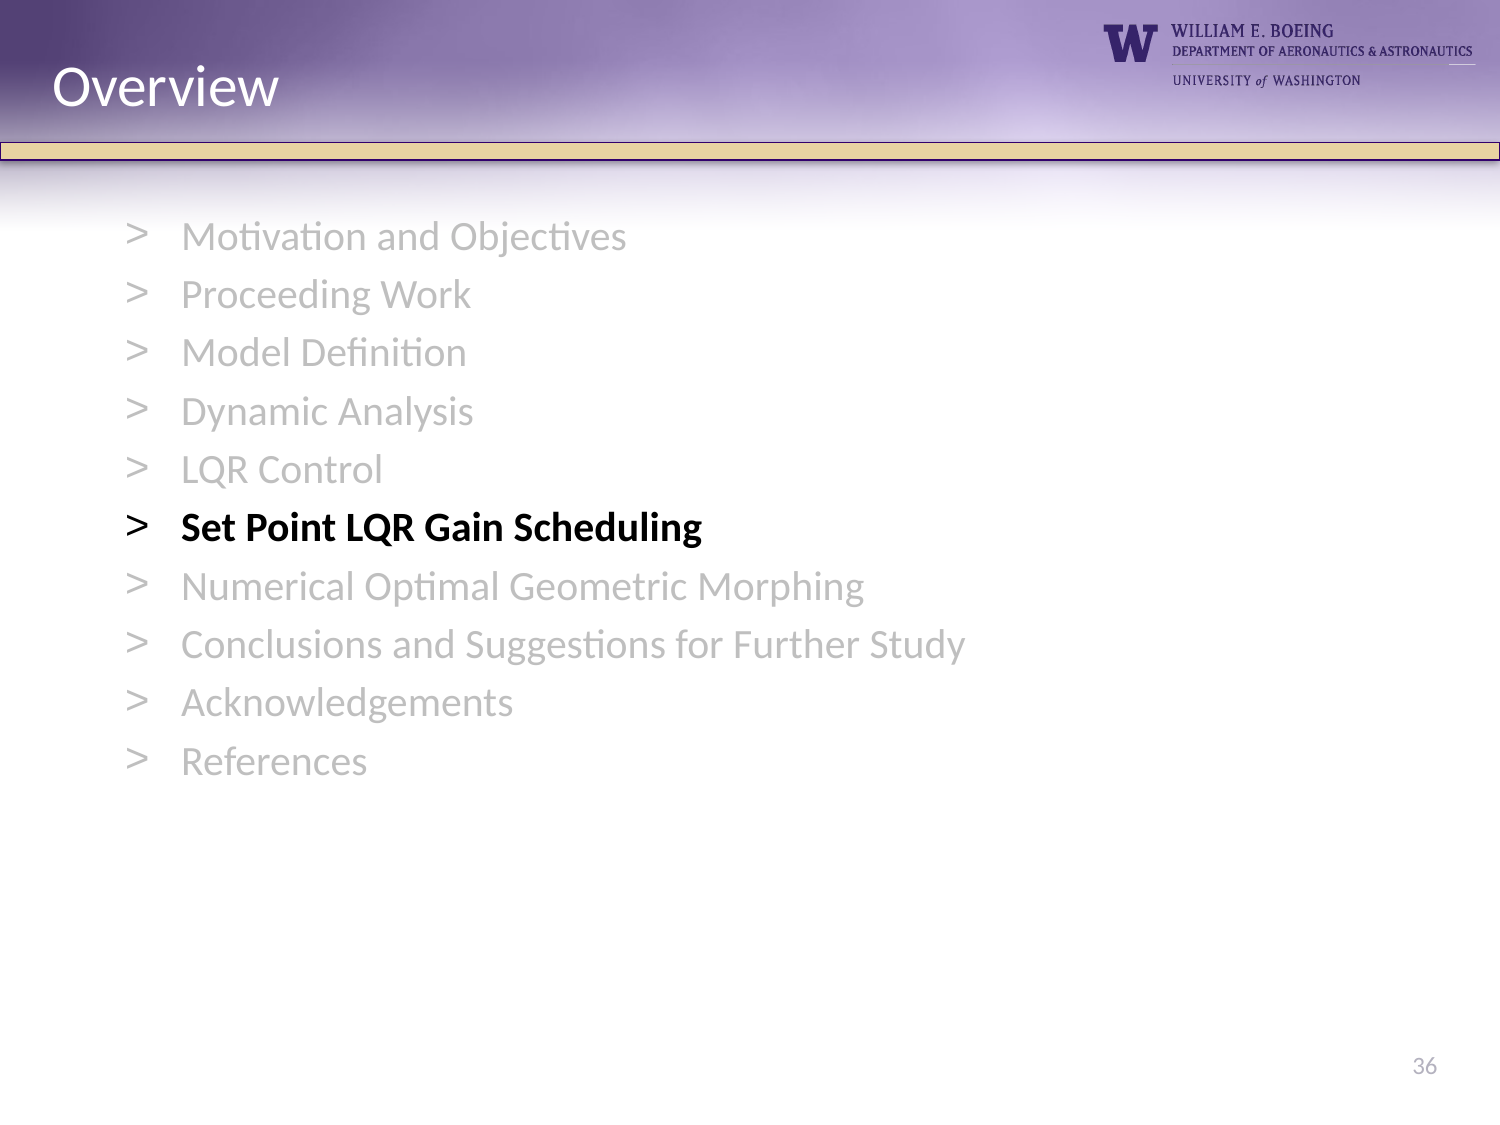

Overview
Motivation and Objectives
Proceeding Work
Model Definition
Dynamic Analysis
LQR Control
Set Point LQR Gain Scheduling
Numerical Optimal Geometric Morphing
Conclusions and Suggestions for Further Study
Acknowledgements
References

36